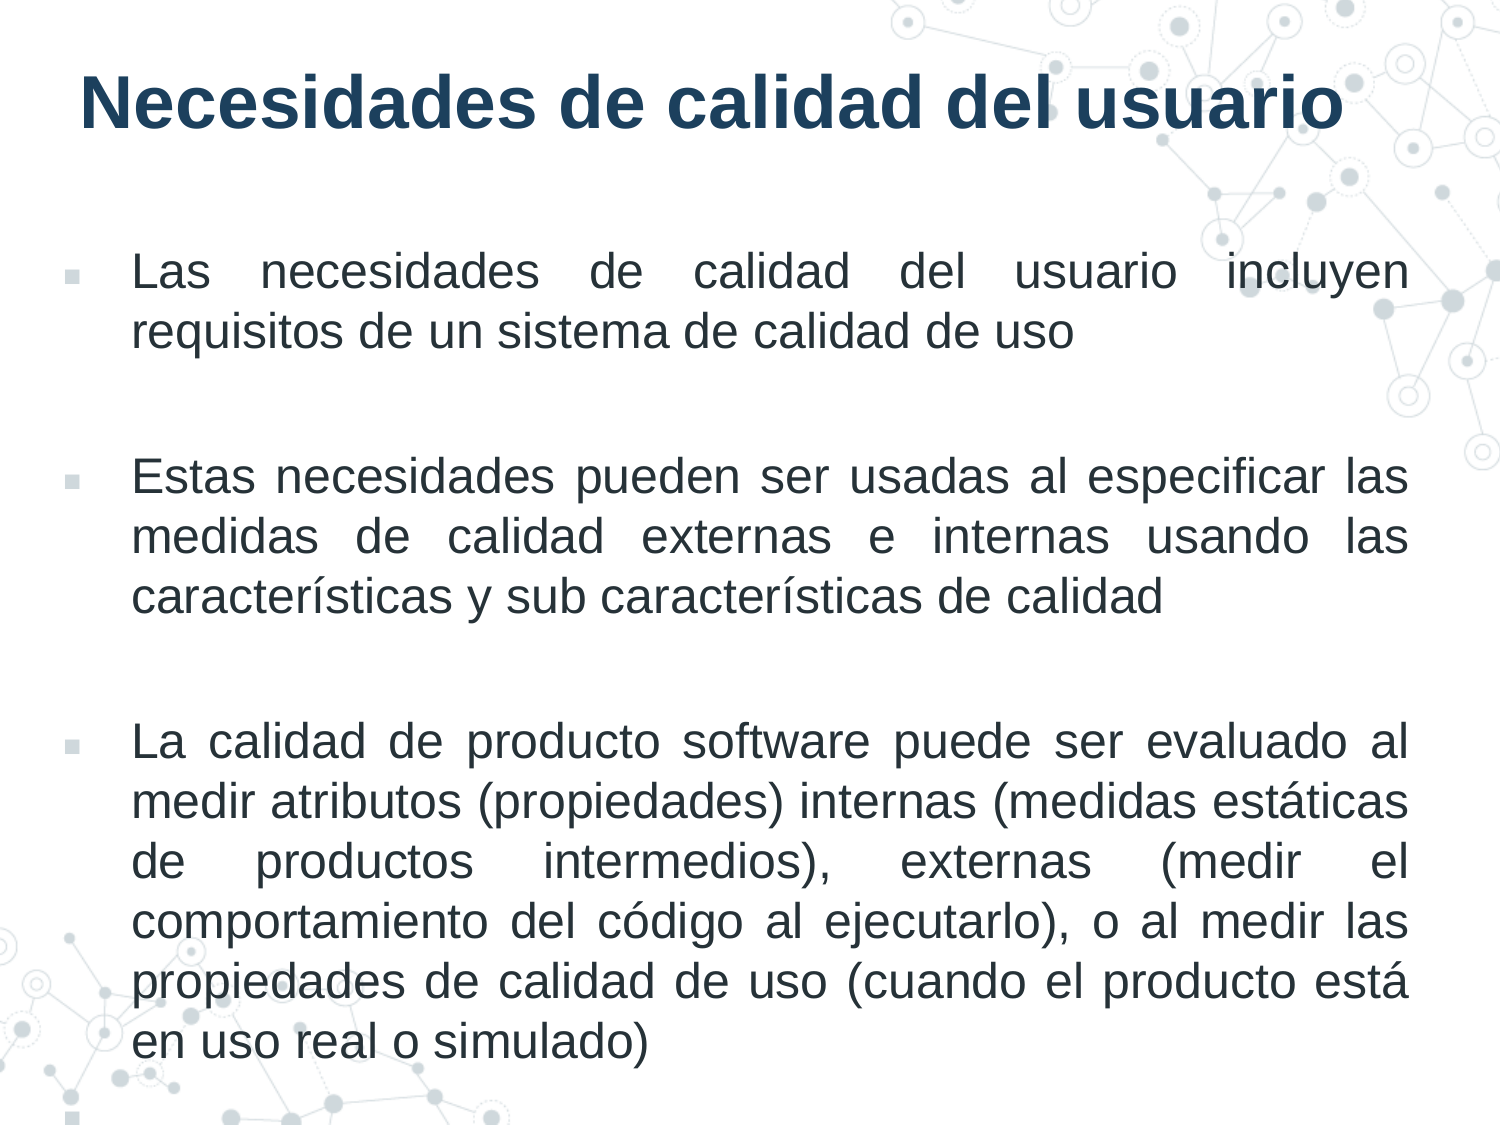

# Necesidades de calidad del usuario
Las necesidades de calidad del usuario incluyen requisitos de un sistema de calidad de uso

Estas necesidades pueden ser usadas al especificar las medidas de calidad externas e internas usando las características y sub características de calidad

La calidad de producto software puede ser evaluado al medir atributos (propiedades) internas (medidas estáticas de productos intermedios), externas (medir el comportamiento del código al ejecutarlo), o al medir las propiedades de calidad de uso (cuando el producto está en uso real o simulado)